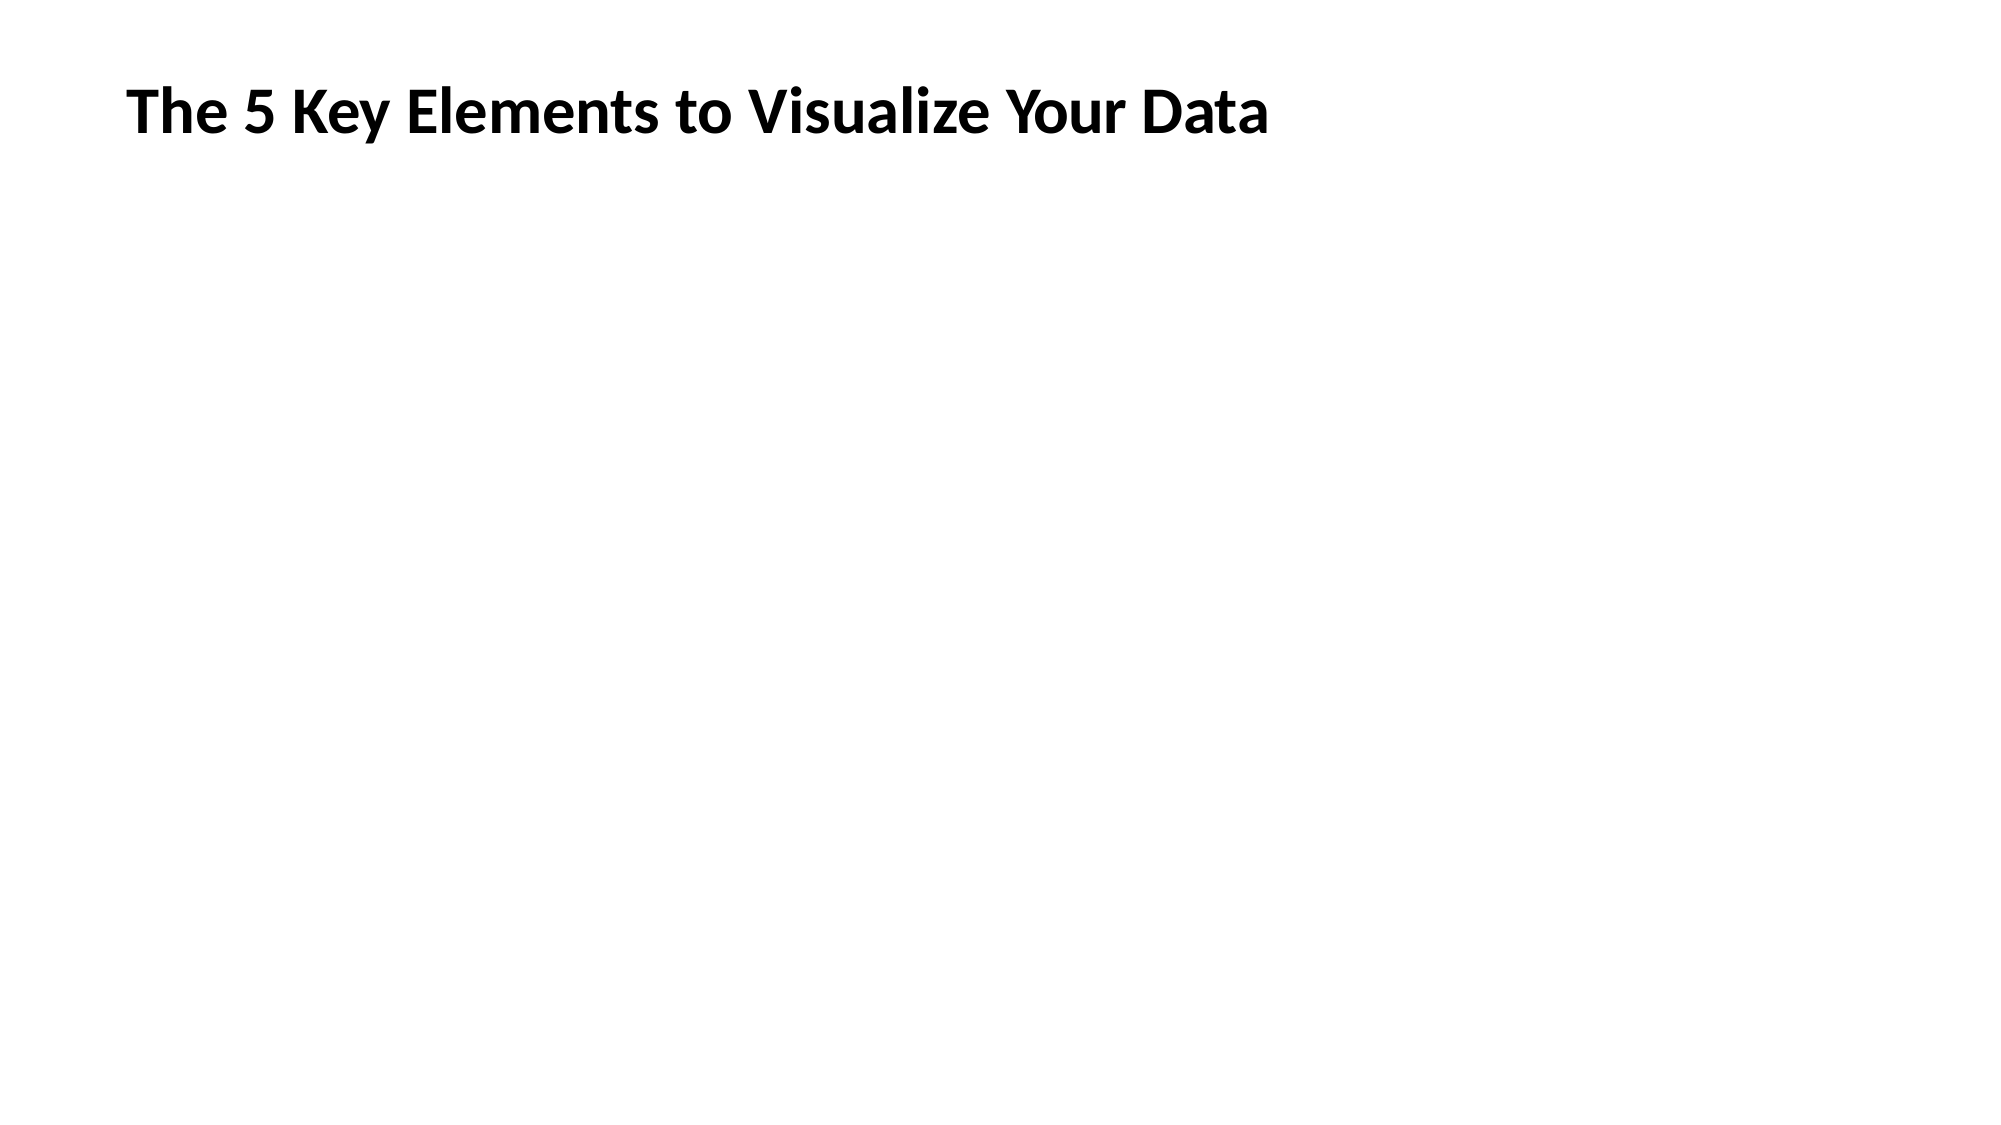

# The 5 Key Elements to Visualize Your Data